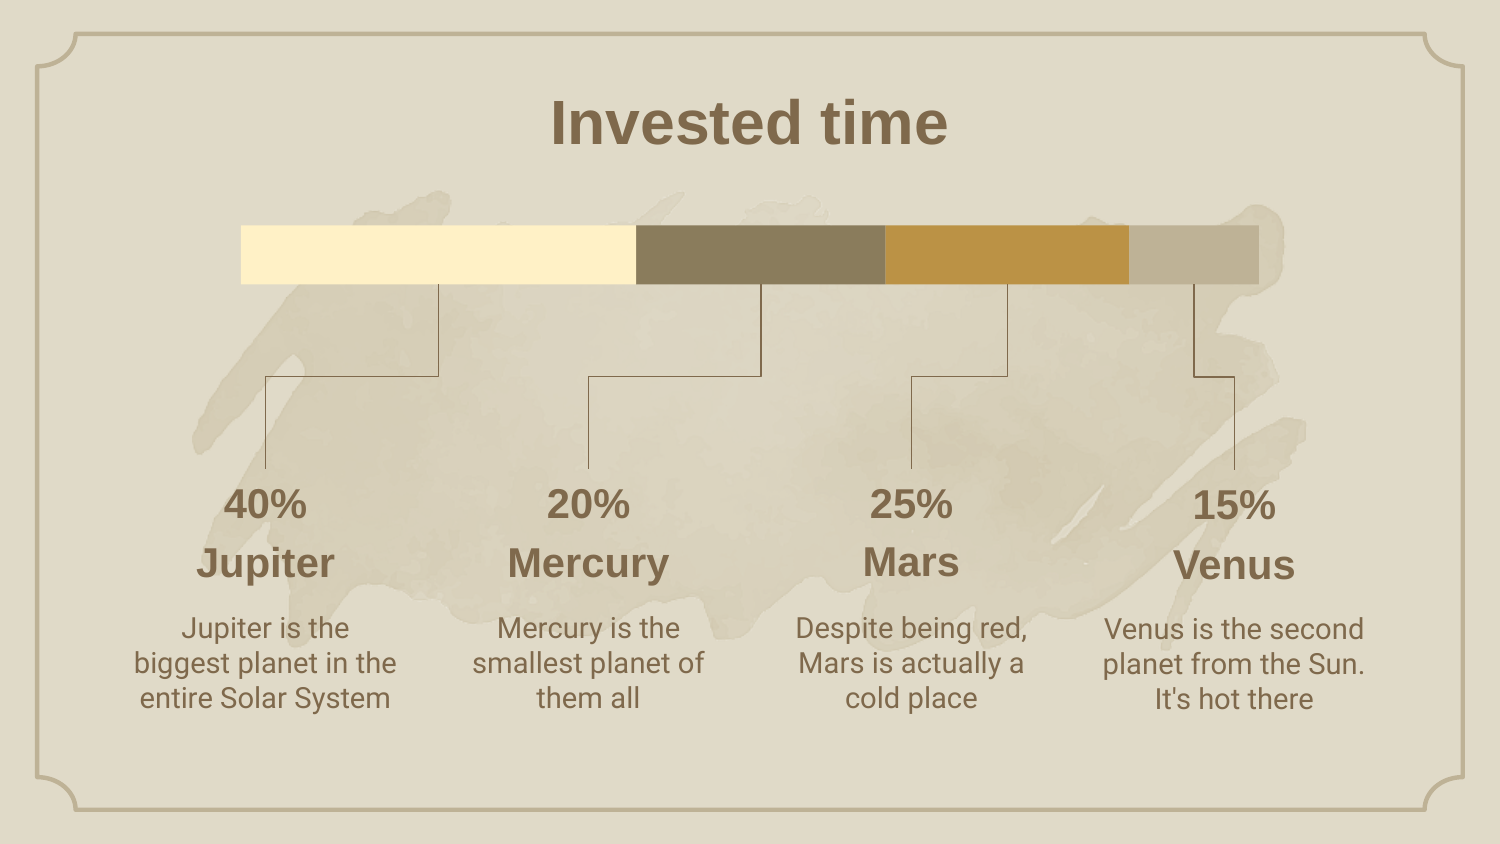

# Invested time

40%
20%
25%
15%
Mars
Jupiter
Mercury
Venus
Despite being red, Mars is actually a cold place
Mercury is the smallest planet of them all
Jupiter is the biggest planet in the entire Solar System
Venus is the second planet from the Sun. It's hot there